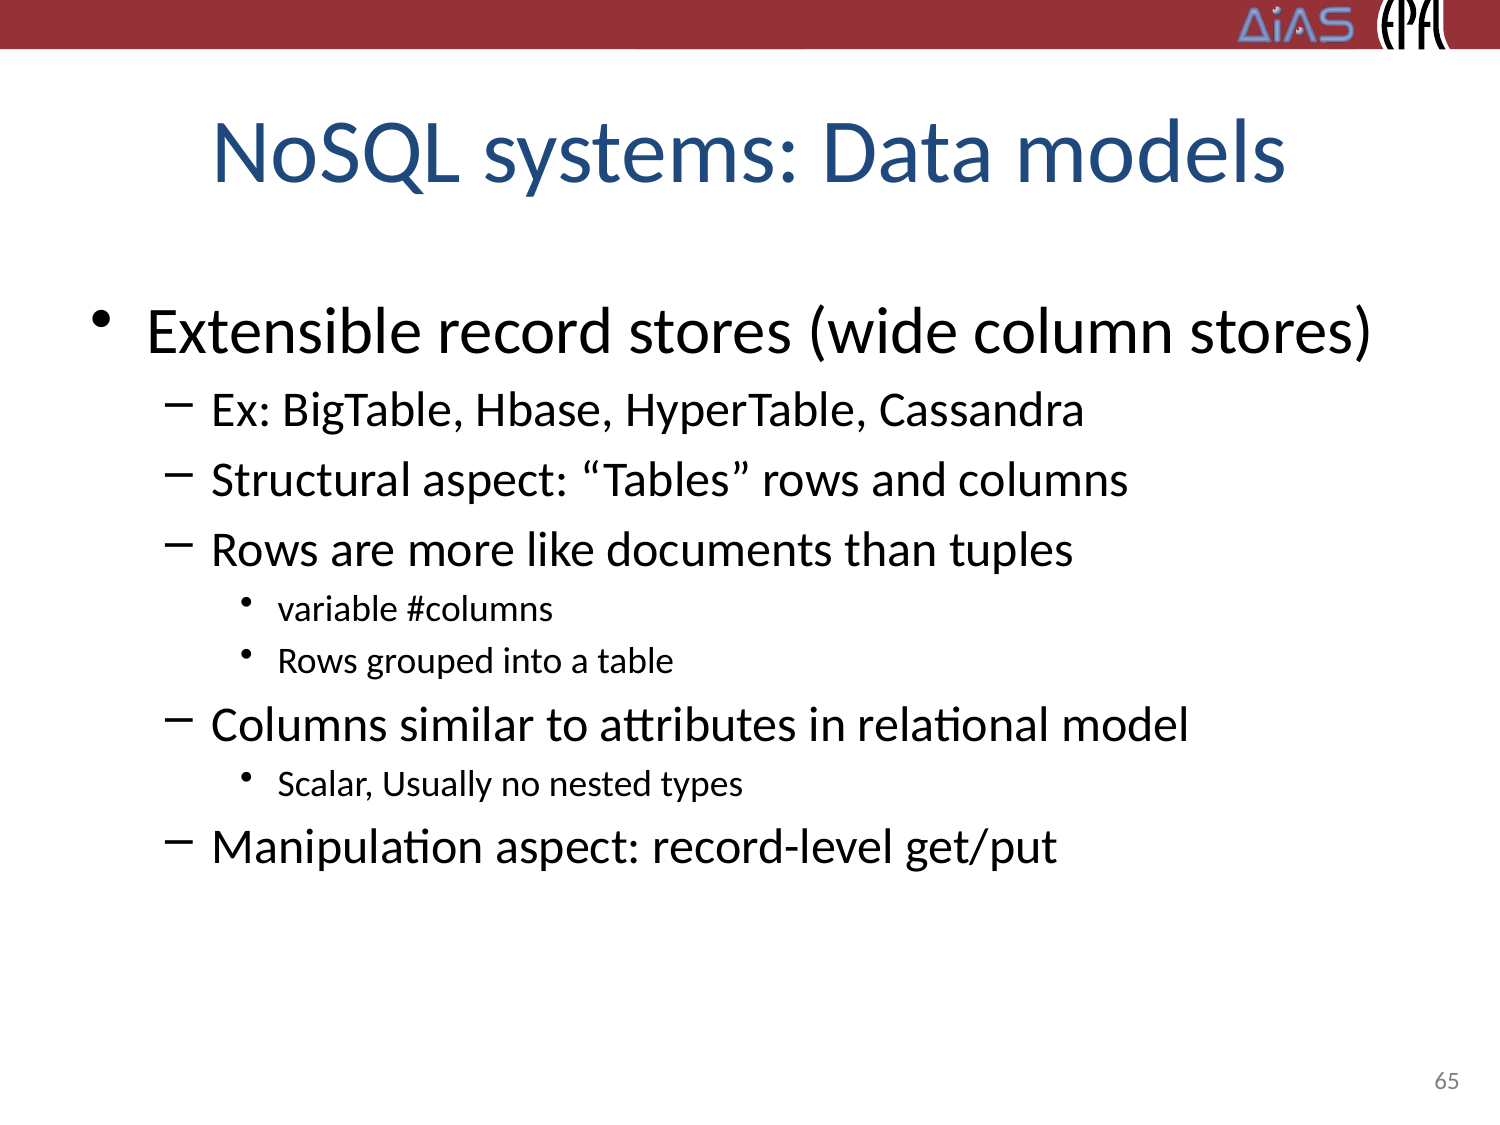

# NoSQL systems: Data models
Extensible record stores (wide column stores)
Ex: BigTable, Hbase, HyperTable, Cassandra
Structural aspect: “Tables” rows and columns
Rows are more like documents than tuples
variable #columns
Rows grouped into a table
Columns similar to attributes in relational model
Scalar, Usually no nested types
Manipulation aspect: record-level get/put

65